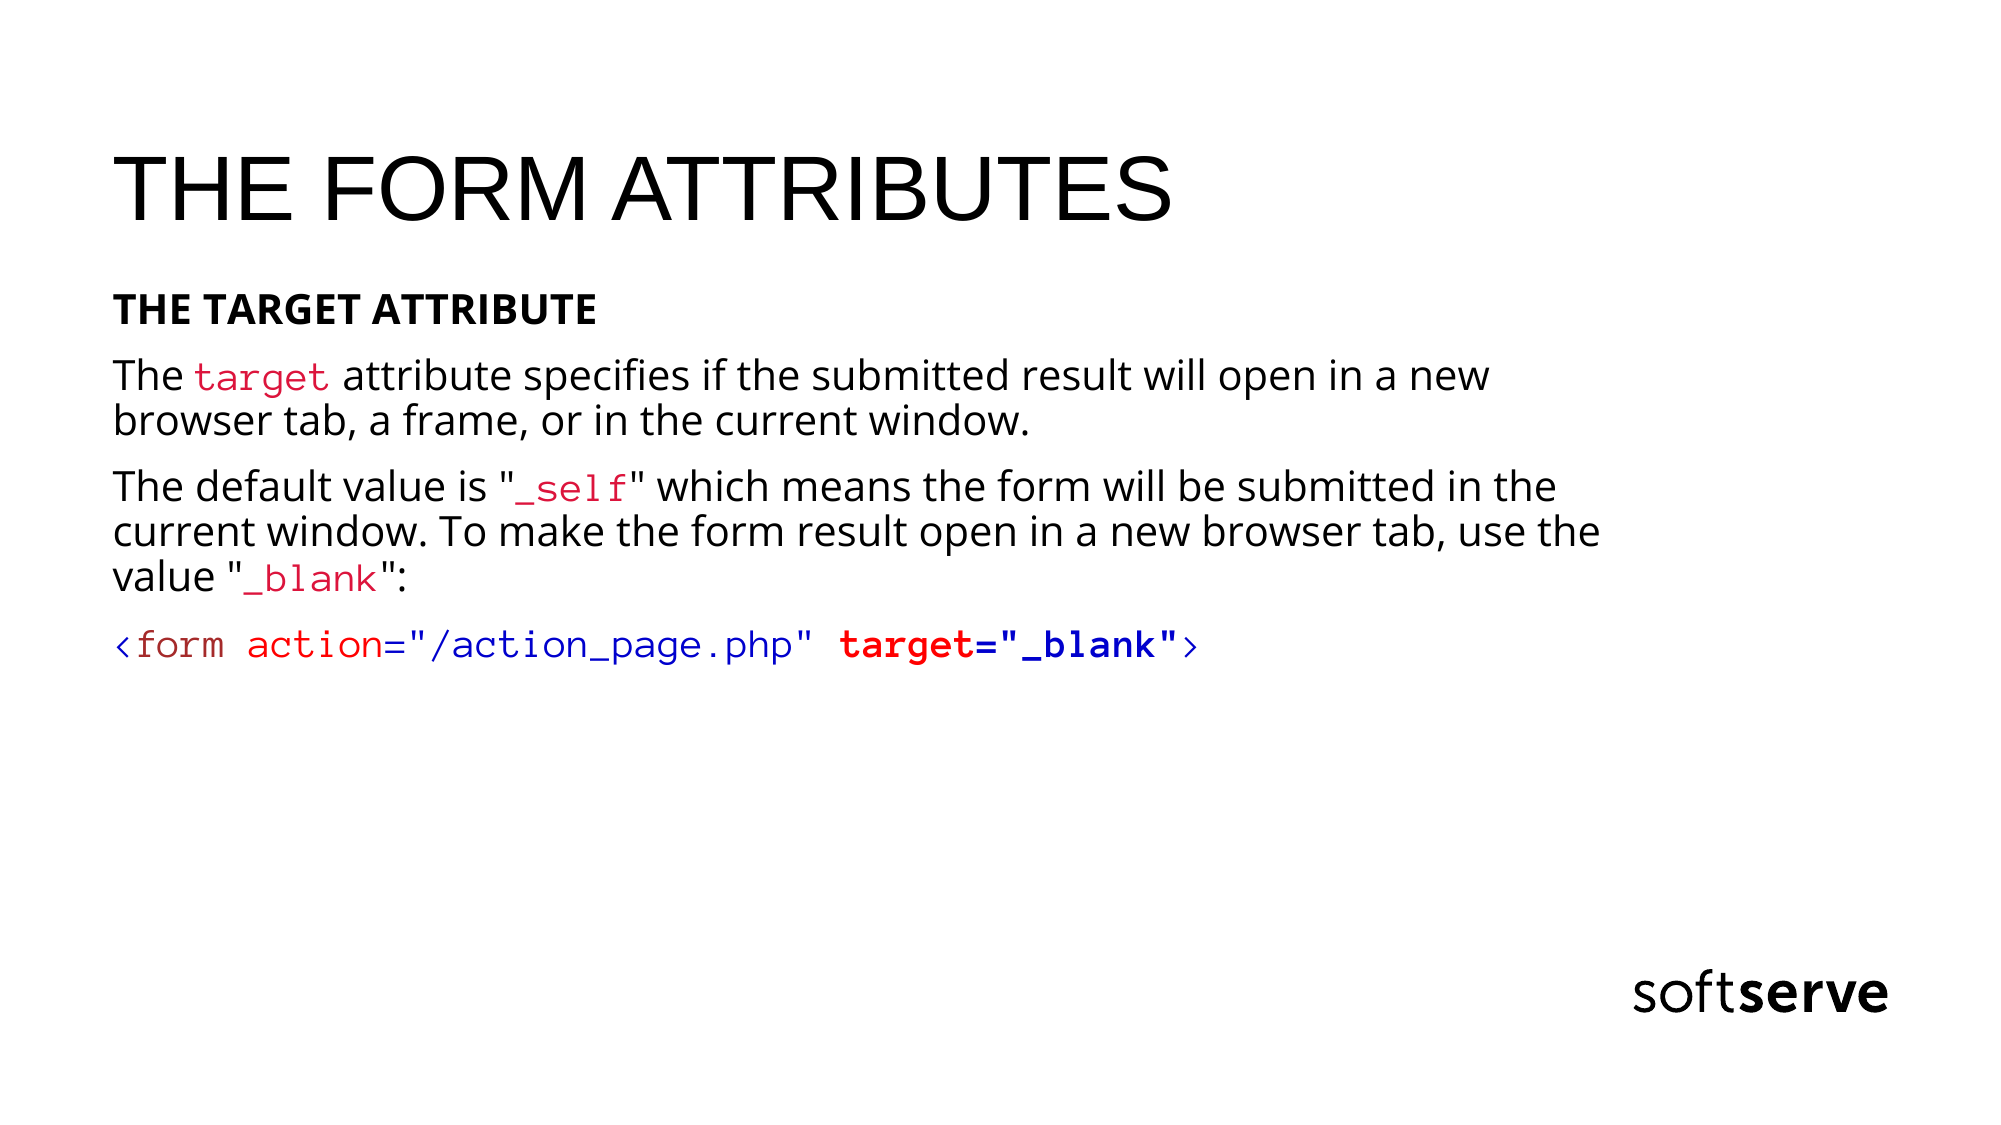

THE FORM ATTRIBUTES
THE TARGET ATTRIBUTE
The target attribute specifies if the submitted result will open in a new browser tab, a frame, or in the current window.
The default value is "_self" which means the form will be submitted in the current window. To make the form result open in a new browser tab, use the value "_blank":
<form action="/action_page.php" target="_blank">